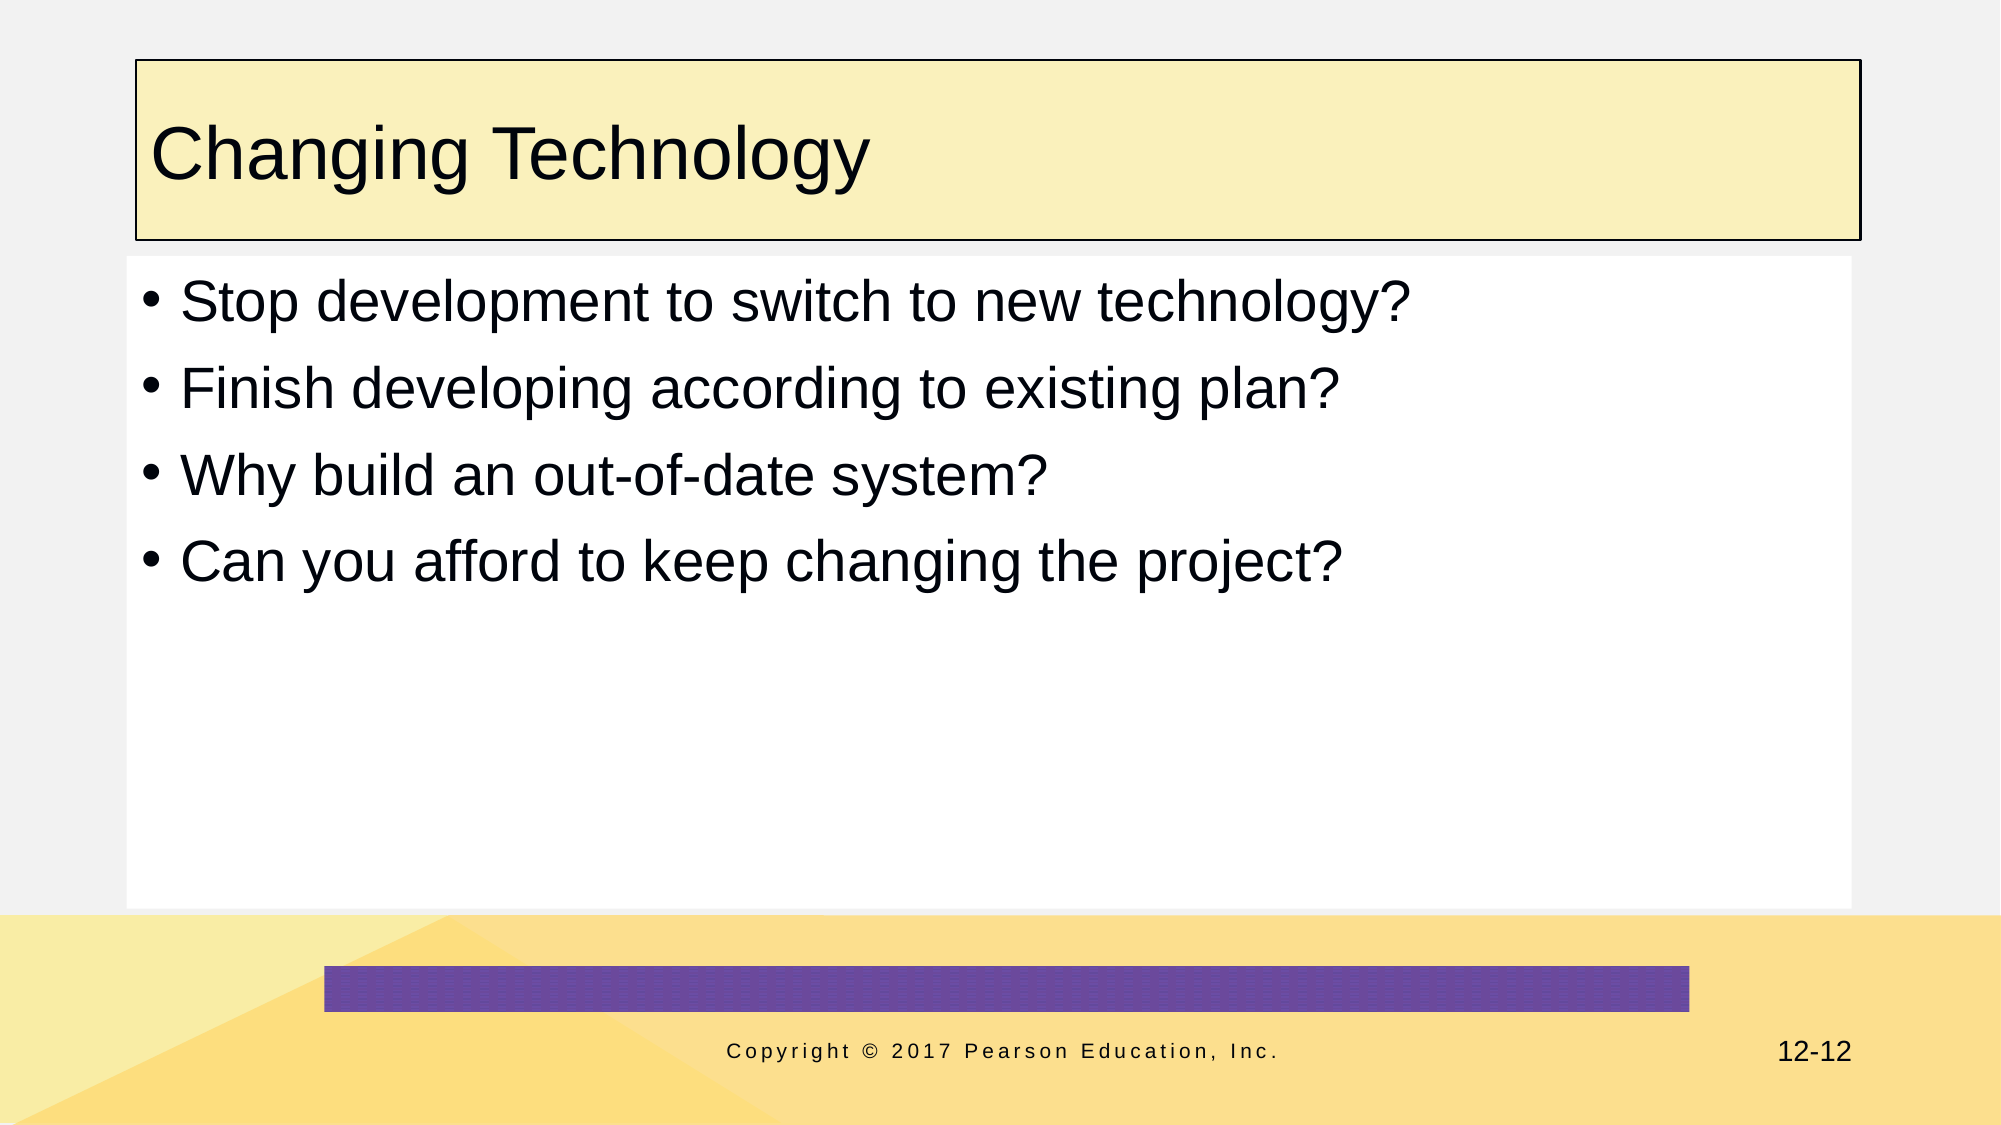

# Changing Technology
Stop development to switch to new technology?
Finish developing according to existing plan?
Why build an out-of-date system?
Can you afford to keep changing the project?
Copyright © 2017 Pearson Education, Inc.